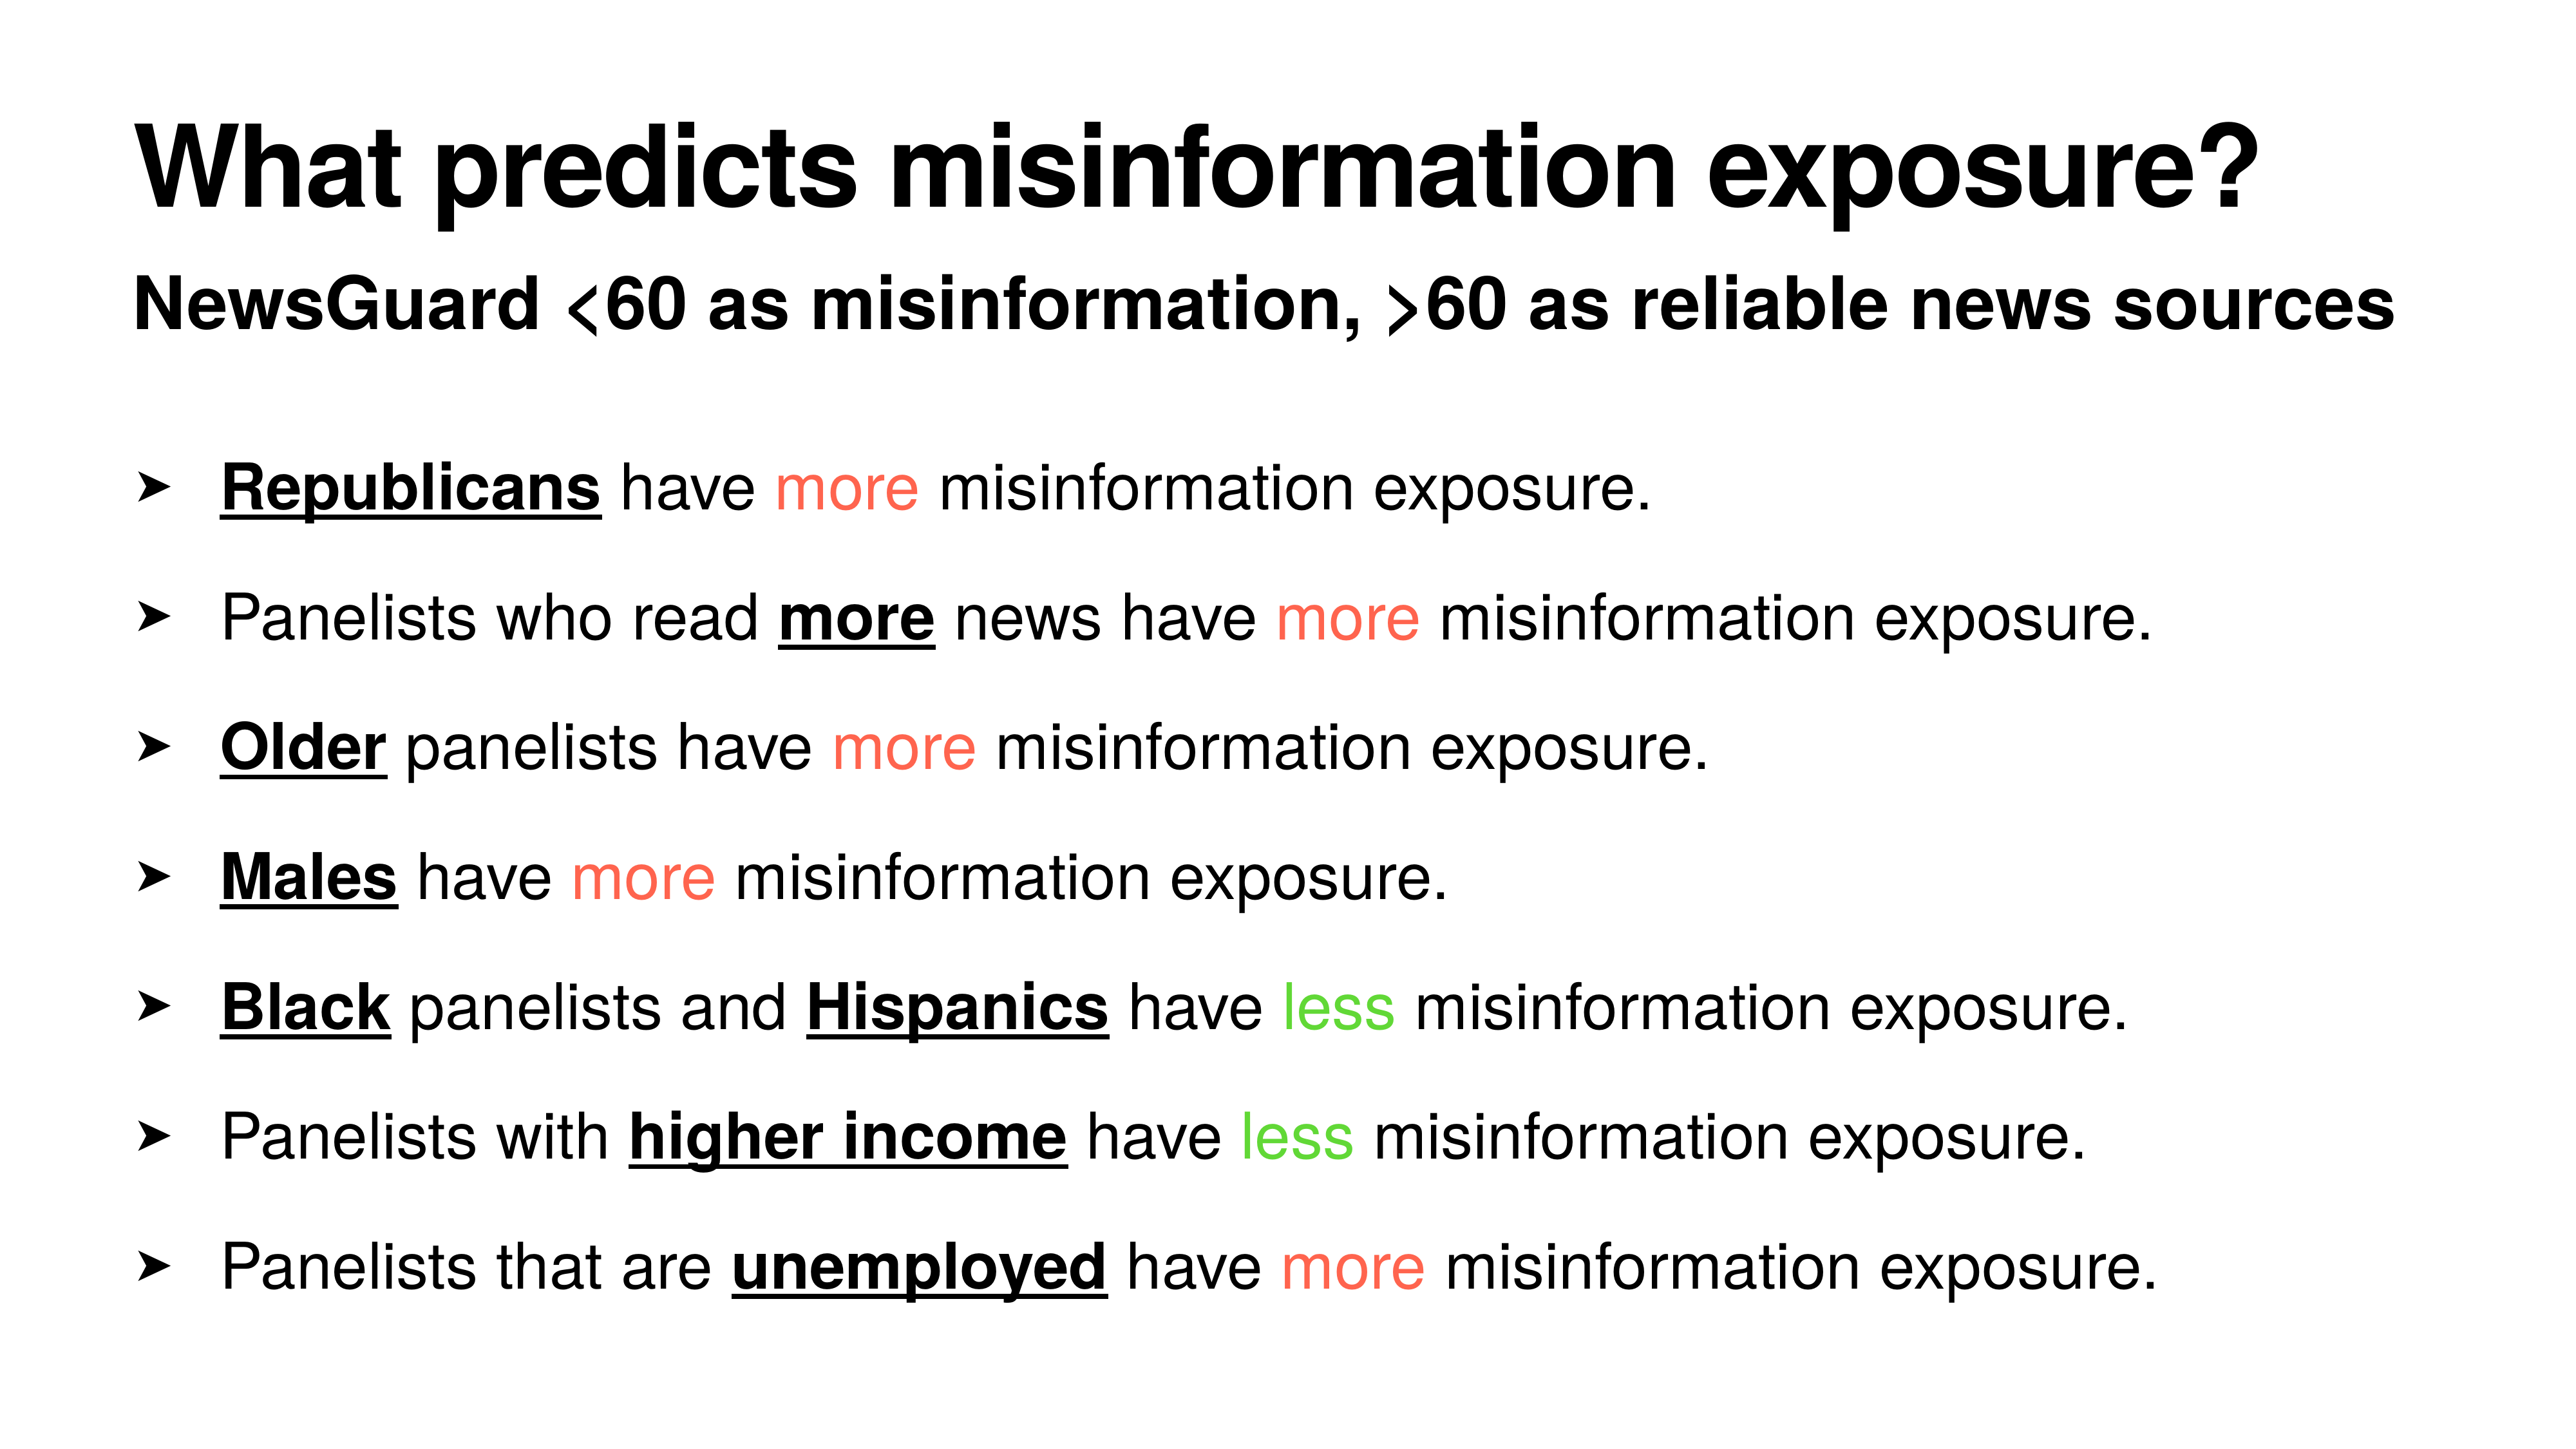

# What predicts misinformation exposure?
NewsGuard <60 as misinformation, >60 as reliable news sources
Republicans have more misinformation exposure.
Panelists who read more news have more misinformation exposure.
Older panelists have more misinformation exposure.
Males have more misinformation exposure.
Black panelists and Hispanics have less misinformation exposure.
Panelists with higher income have less misinformation exposure.
Panelists that are unemployed have more misinformation exposure.